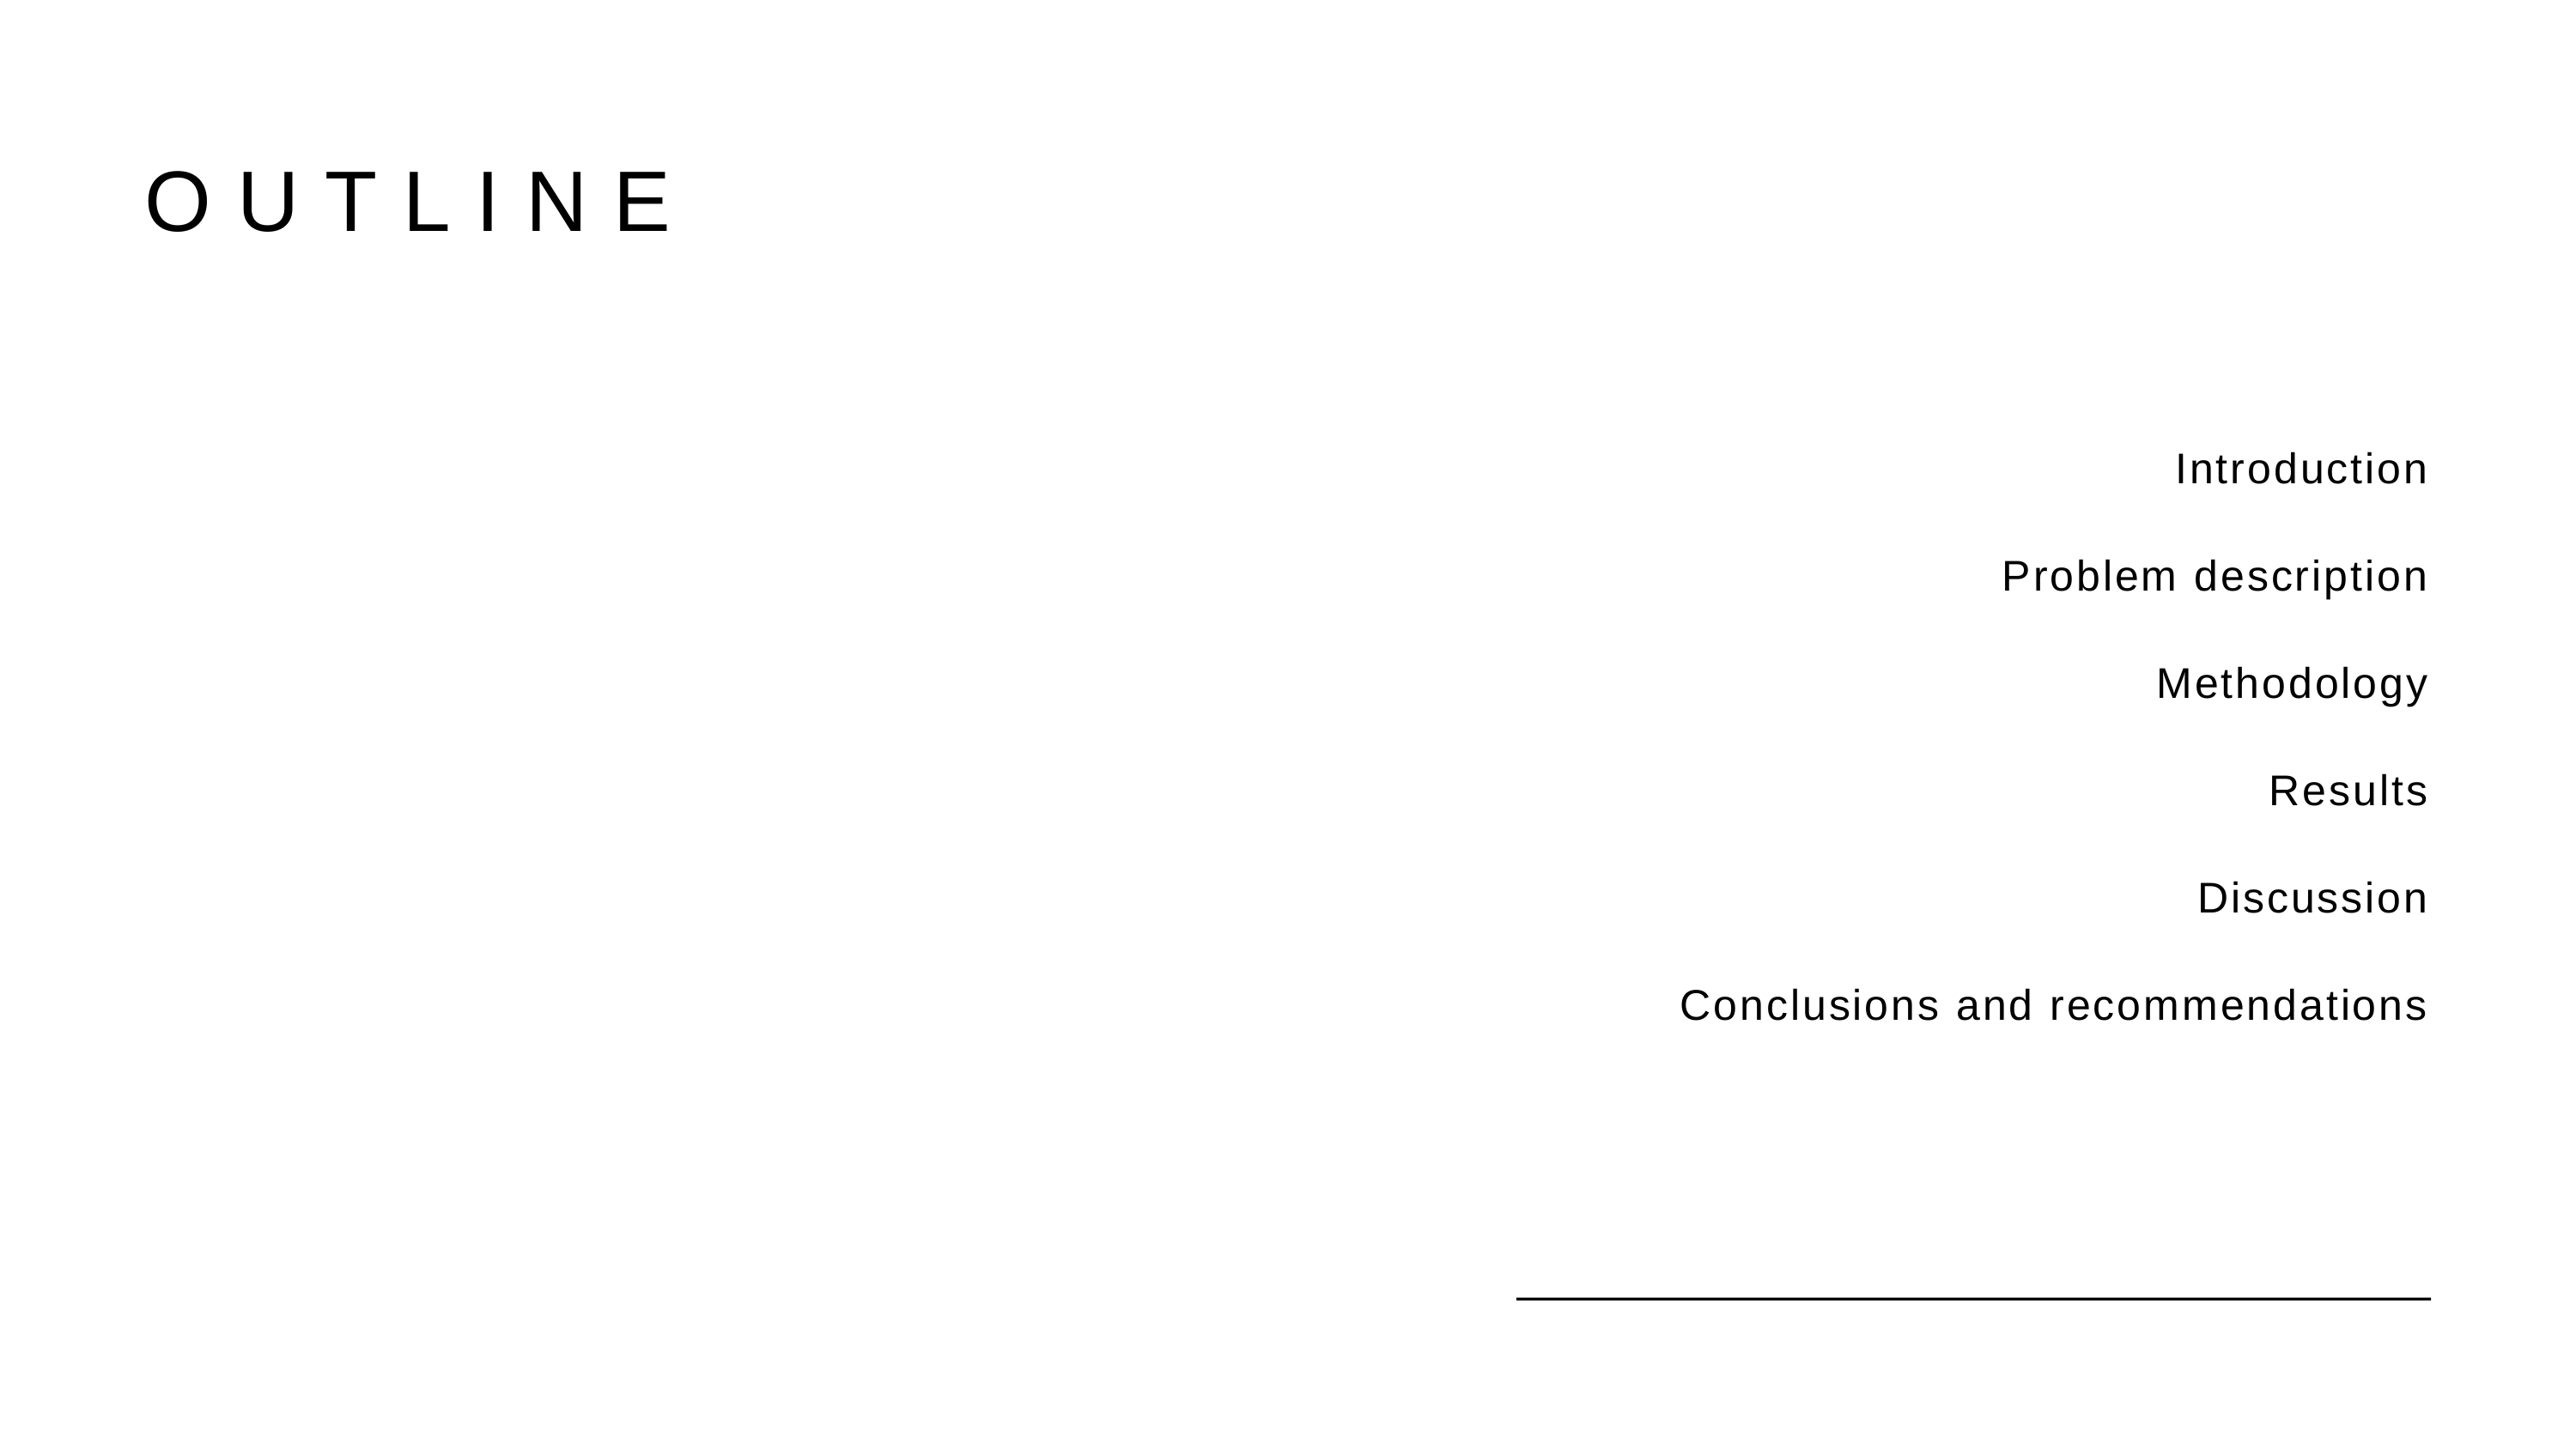

OUTLINE
Introduction
Problem description
Methodology
Results
Discussion
Conclusions and recommendations